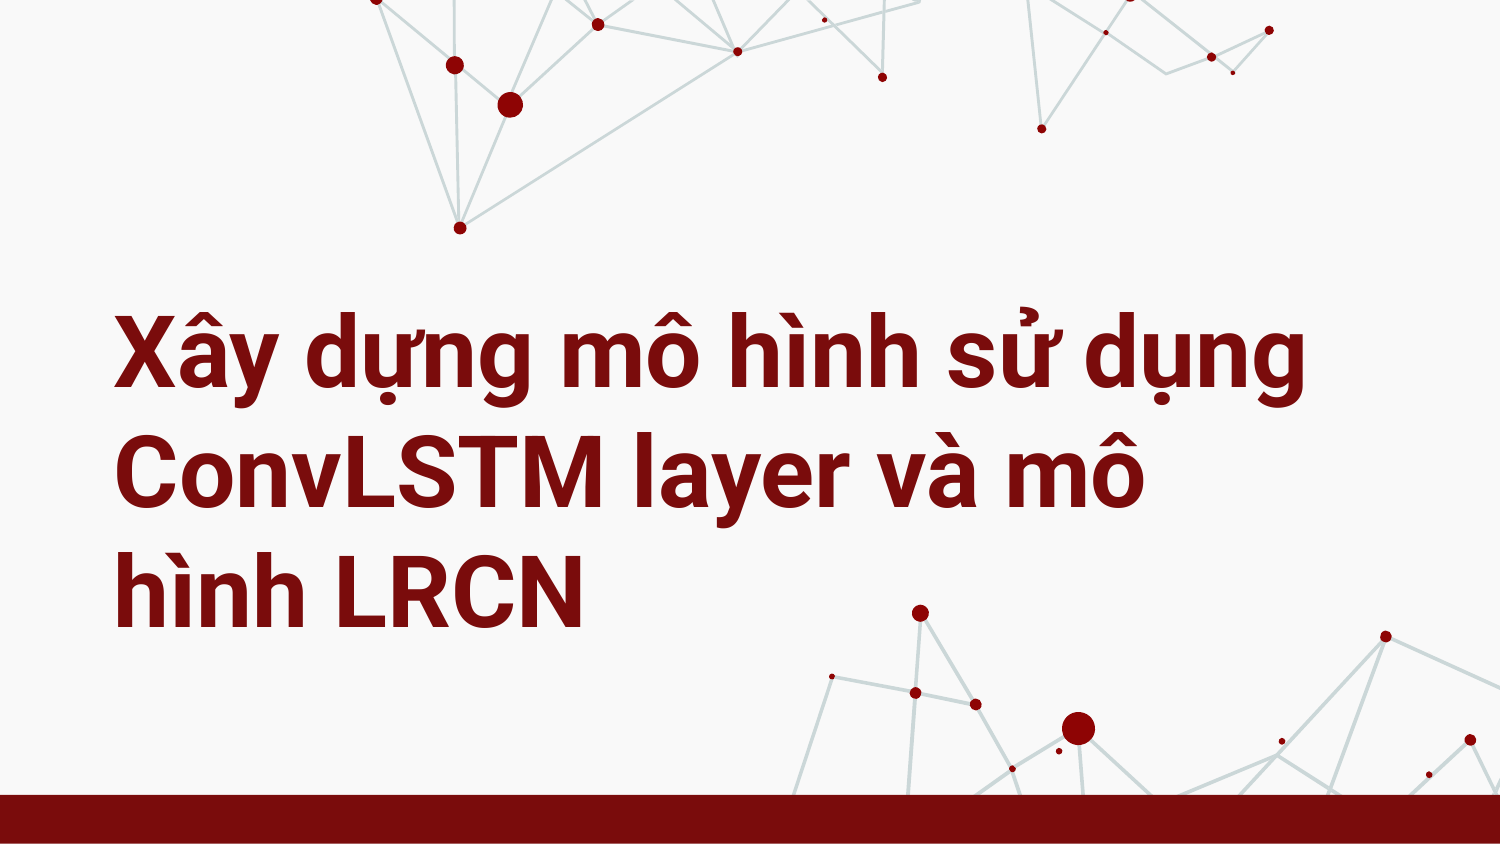

# Xây dựng mô hình sử dụng ConvLSTM layer và mô hình LRCN